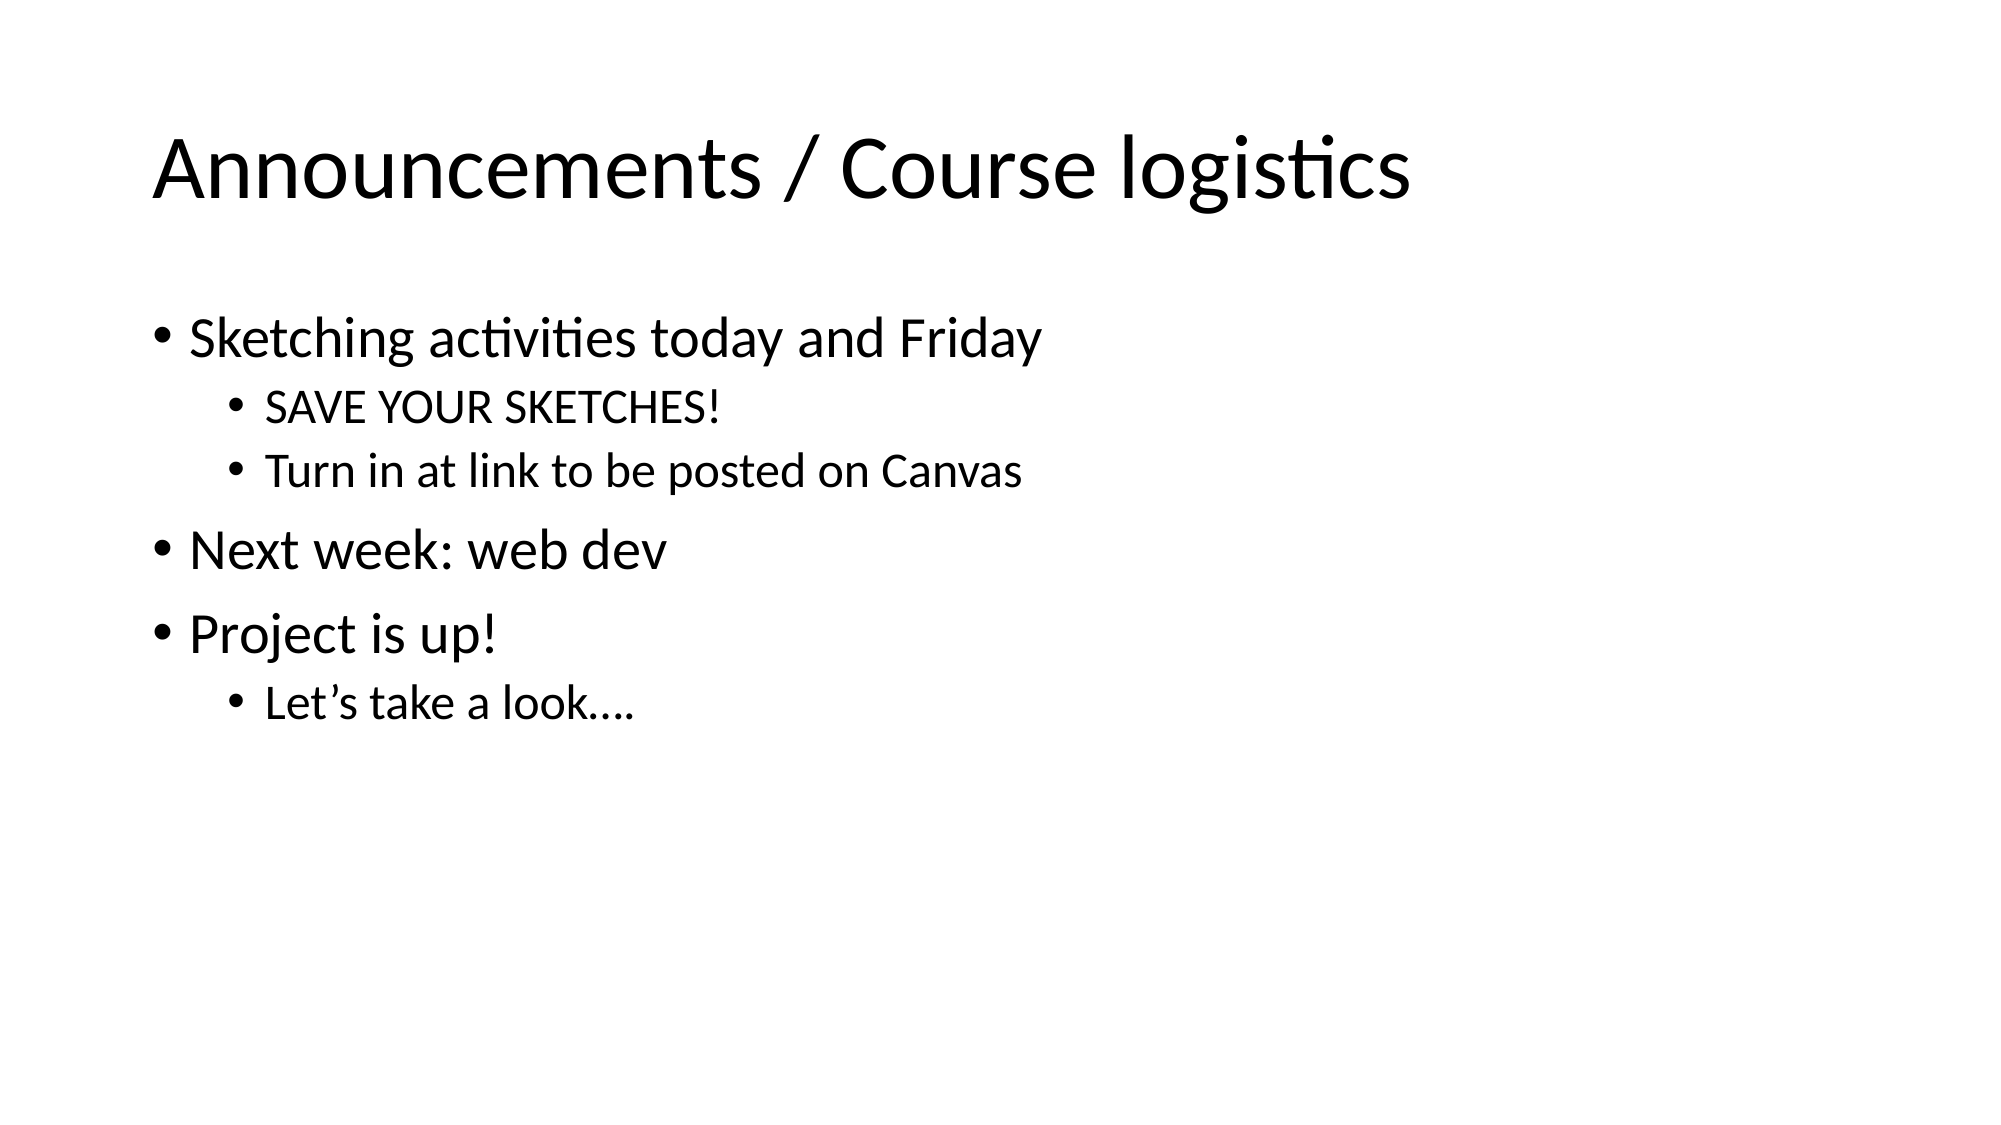

# Announcements / Course logistics
Sketching activities today and Friday
SAVE YOUR SKETCHES!
Turn in at link to be posted on Canvas
Next week: web dev
Project is up!
Let’s take a look….